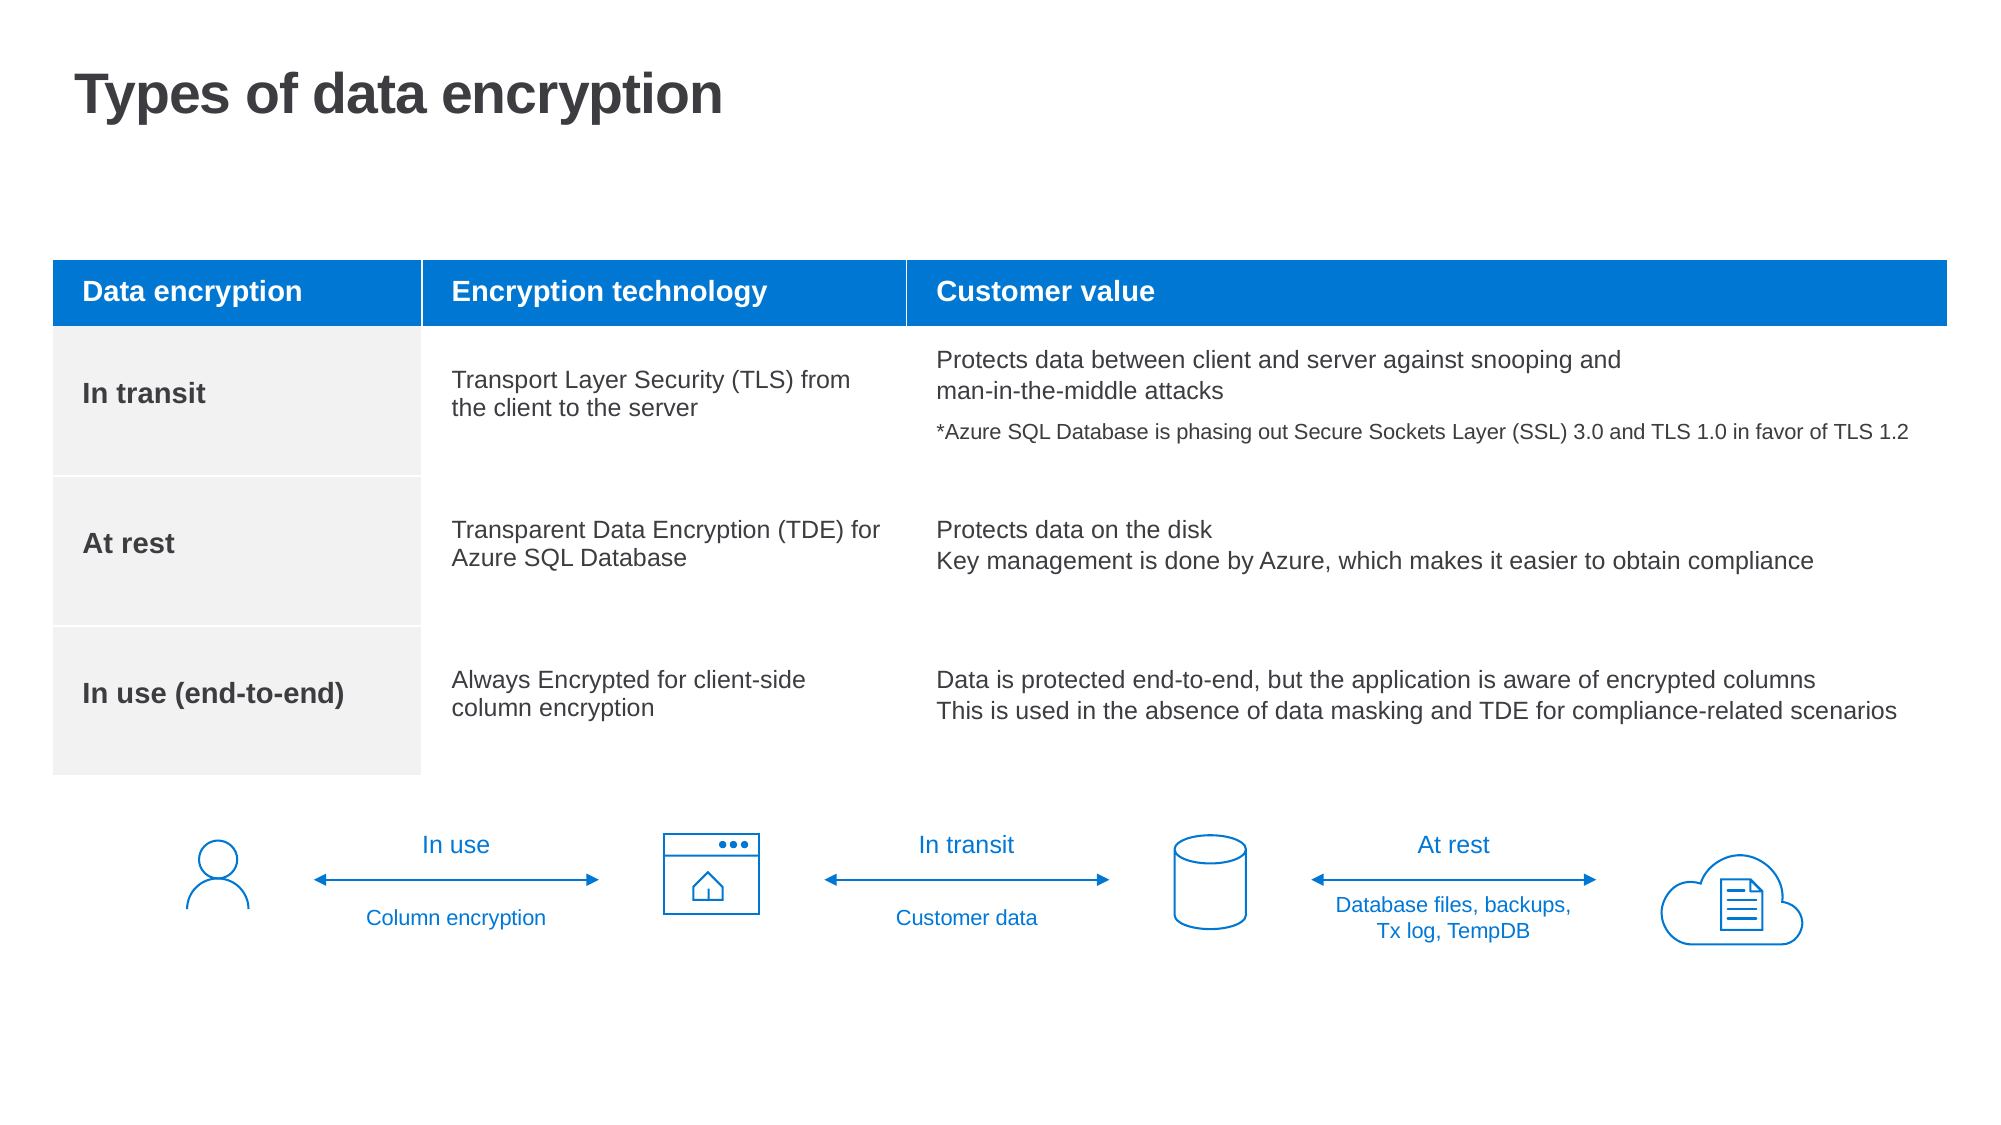

# Types of data encryption
| Data encryption | Encryption technology | Customer value |
| --- | --- | --- |
| In transit | Transport Layer Security (TLS) from the client to the server | Protects data between client and server against snooping and man-in-the-middle attacks \*Azure SQL Database is phasing out Secure Sockets Layer (SSL) 3.0 and TLS 1.0 in favor of TLS 1.2 |
| At rest | Transparent Data Encryption (TDE) for Azure SQL Database | Protects data on the disk Key management is done by Azure, which makes it easier to obtain compliance |
| In use (end-to-end) | Always Encrypted for client-side column encryption | Data is protected end-to-end, but the application is aware of encrypted columns This is used in the absence of data masking and TDE for compliance-related scenarios |

In use
In transit
At rest

Database files, backups, Tx log, TempDB
Column encryption
Customer data